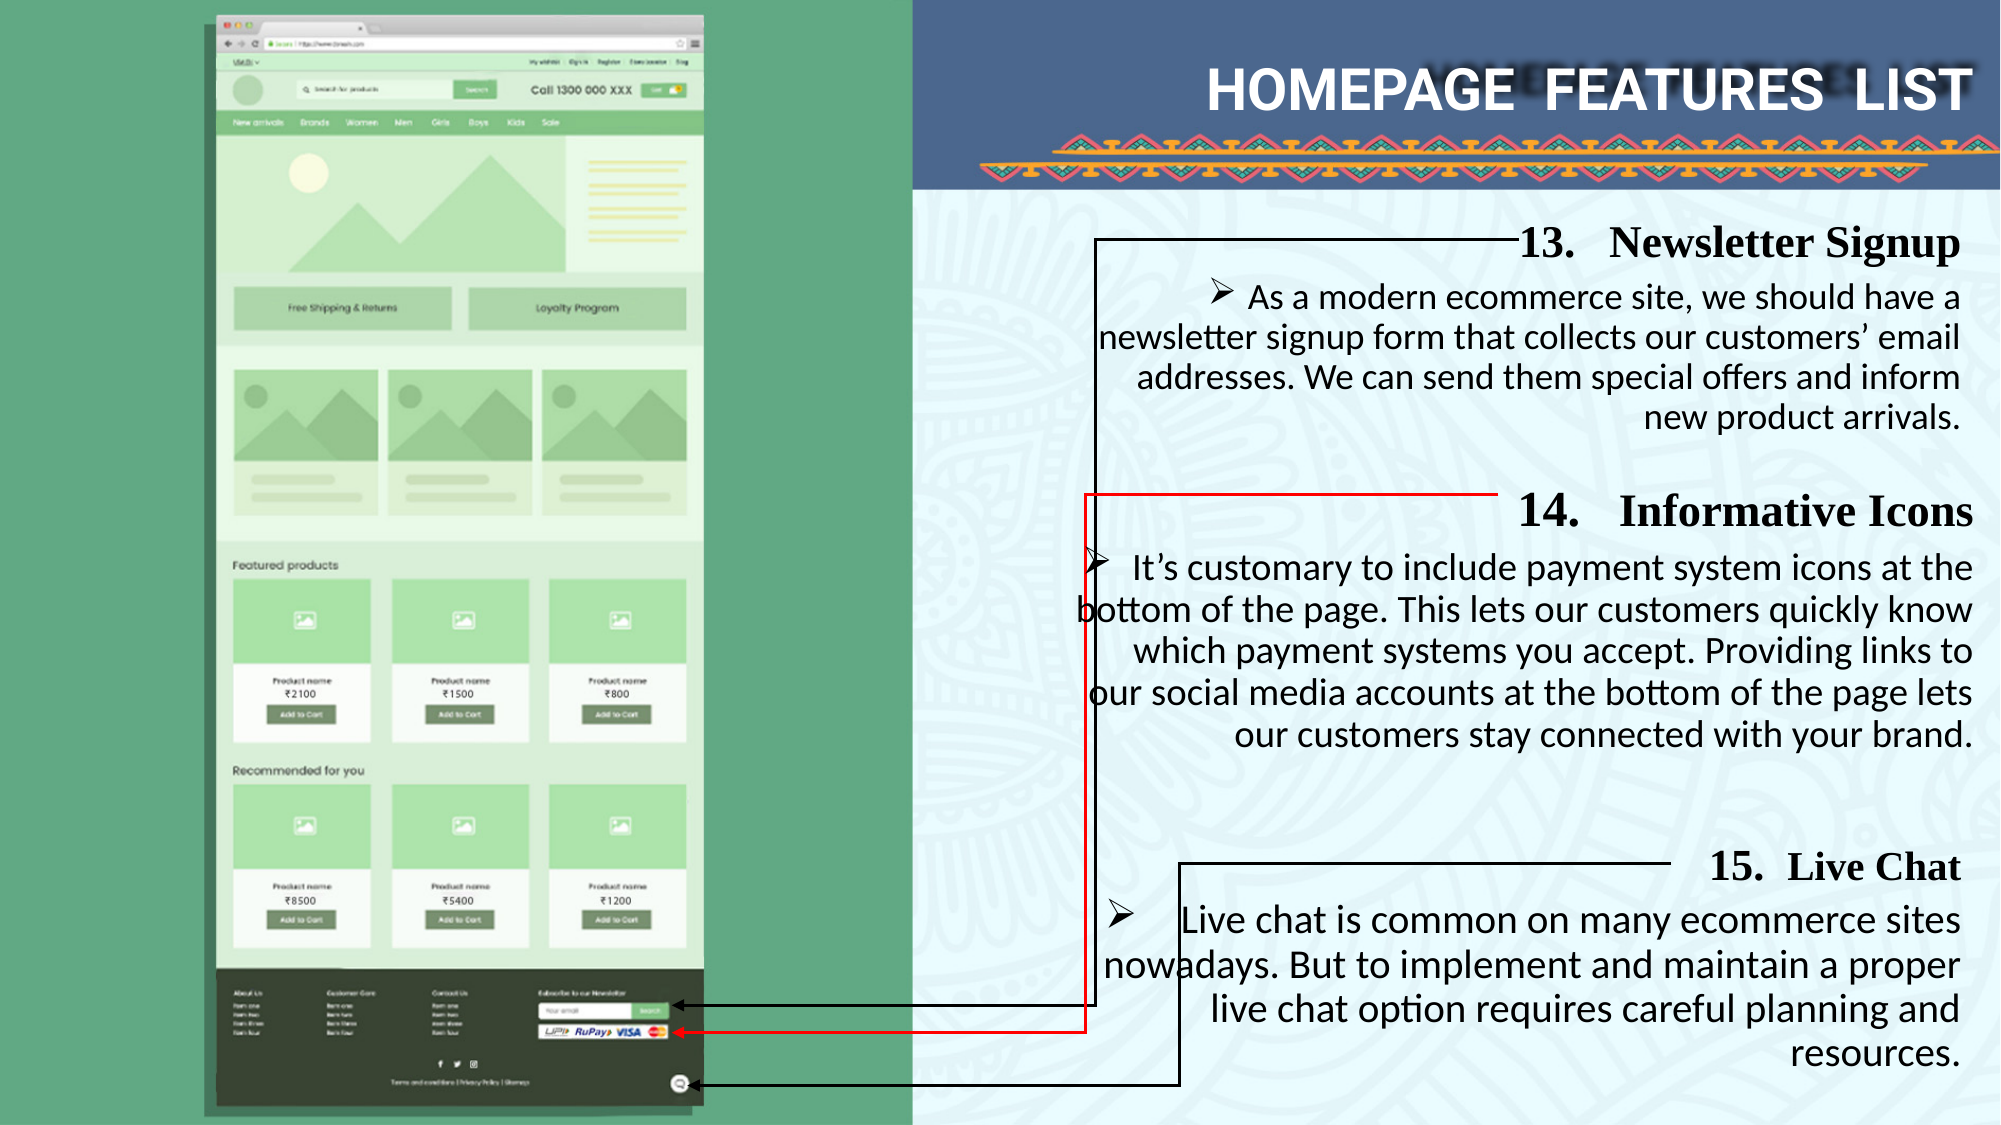

HOMEPAGE  FEATURES  LIST

13.   Newsletter Signup
As a modern ecommerce site, we should have a newsletter signup form that collects our customers’ email addresses. We can send them special offers and inform new product arrivals.
14.   Informative Icons
It’s customary to include payment system icons at the bottom of the page. This lets our customers quickly know which payment systems you accept. Providing links to our social media accounts at the bottom of the page lets our customers stay connected with your brand.
15.  Live Chat
Live chat is common on many ecommerce sites nowadays. But to implement and maintain a proper live chat option requires careful planning and resources.